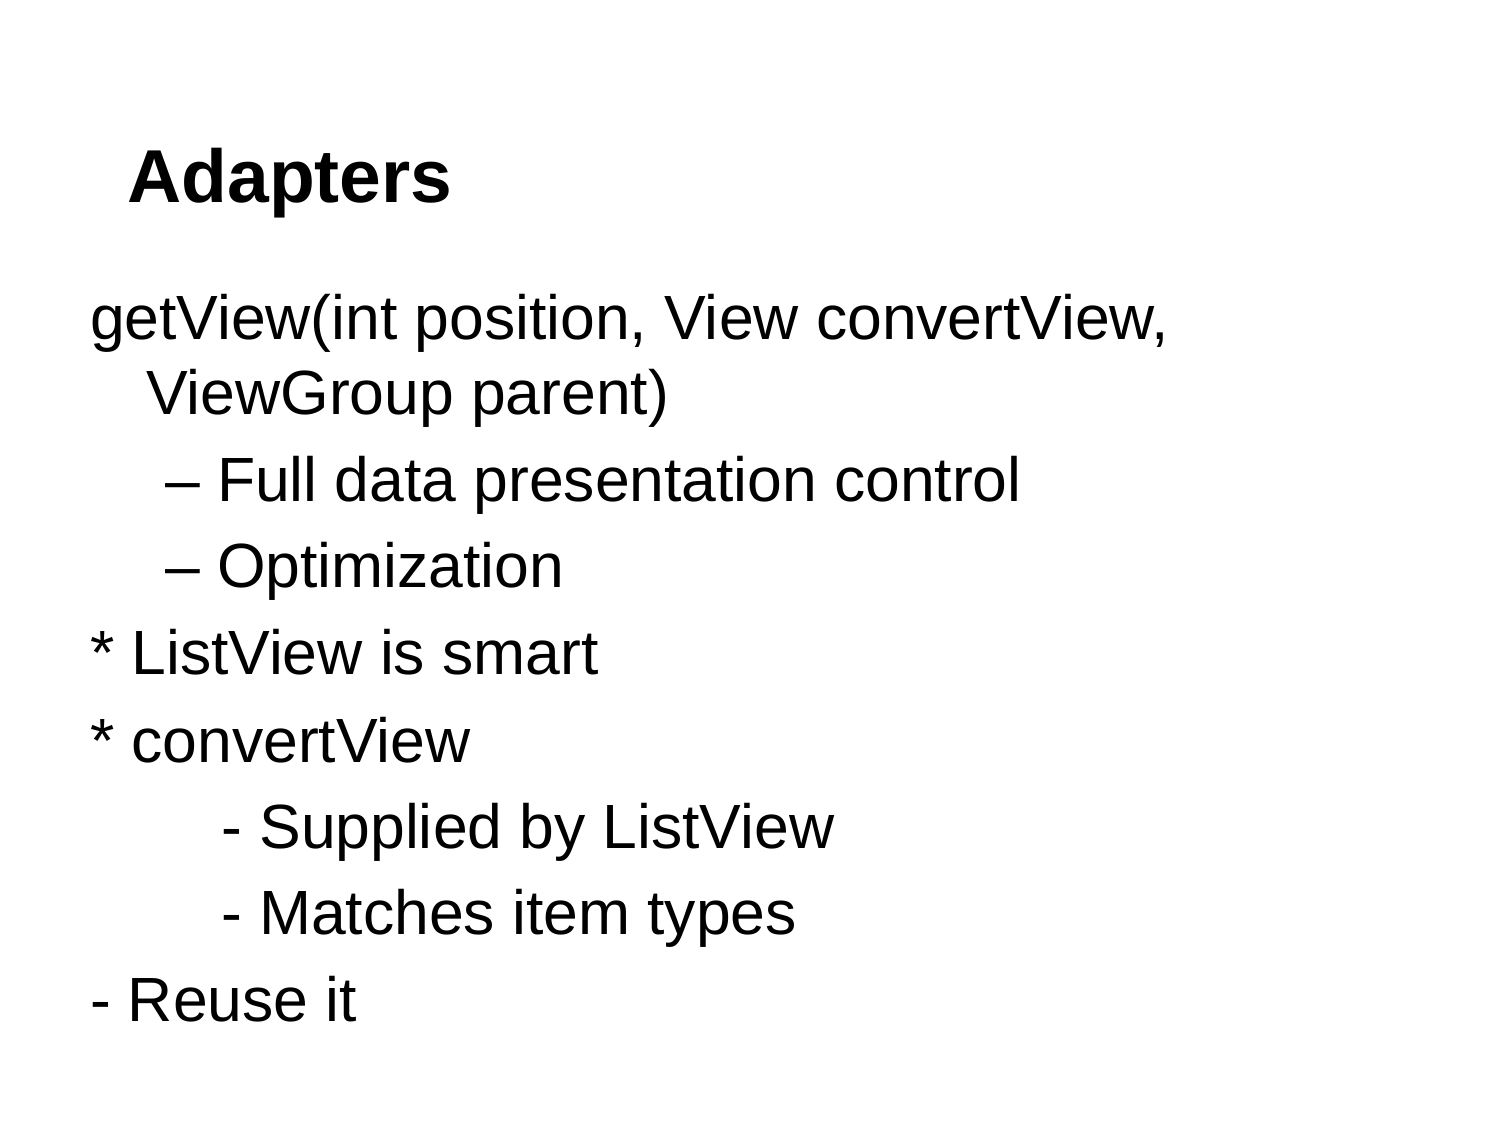

# Adapters
getView(int position, View convertView, ViewGroup parent)
– Full data presentation control
– Optimization
* ListView is smart
* convertView
- Supplied by ListView
- Matches item types
- Reuse it